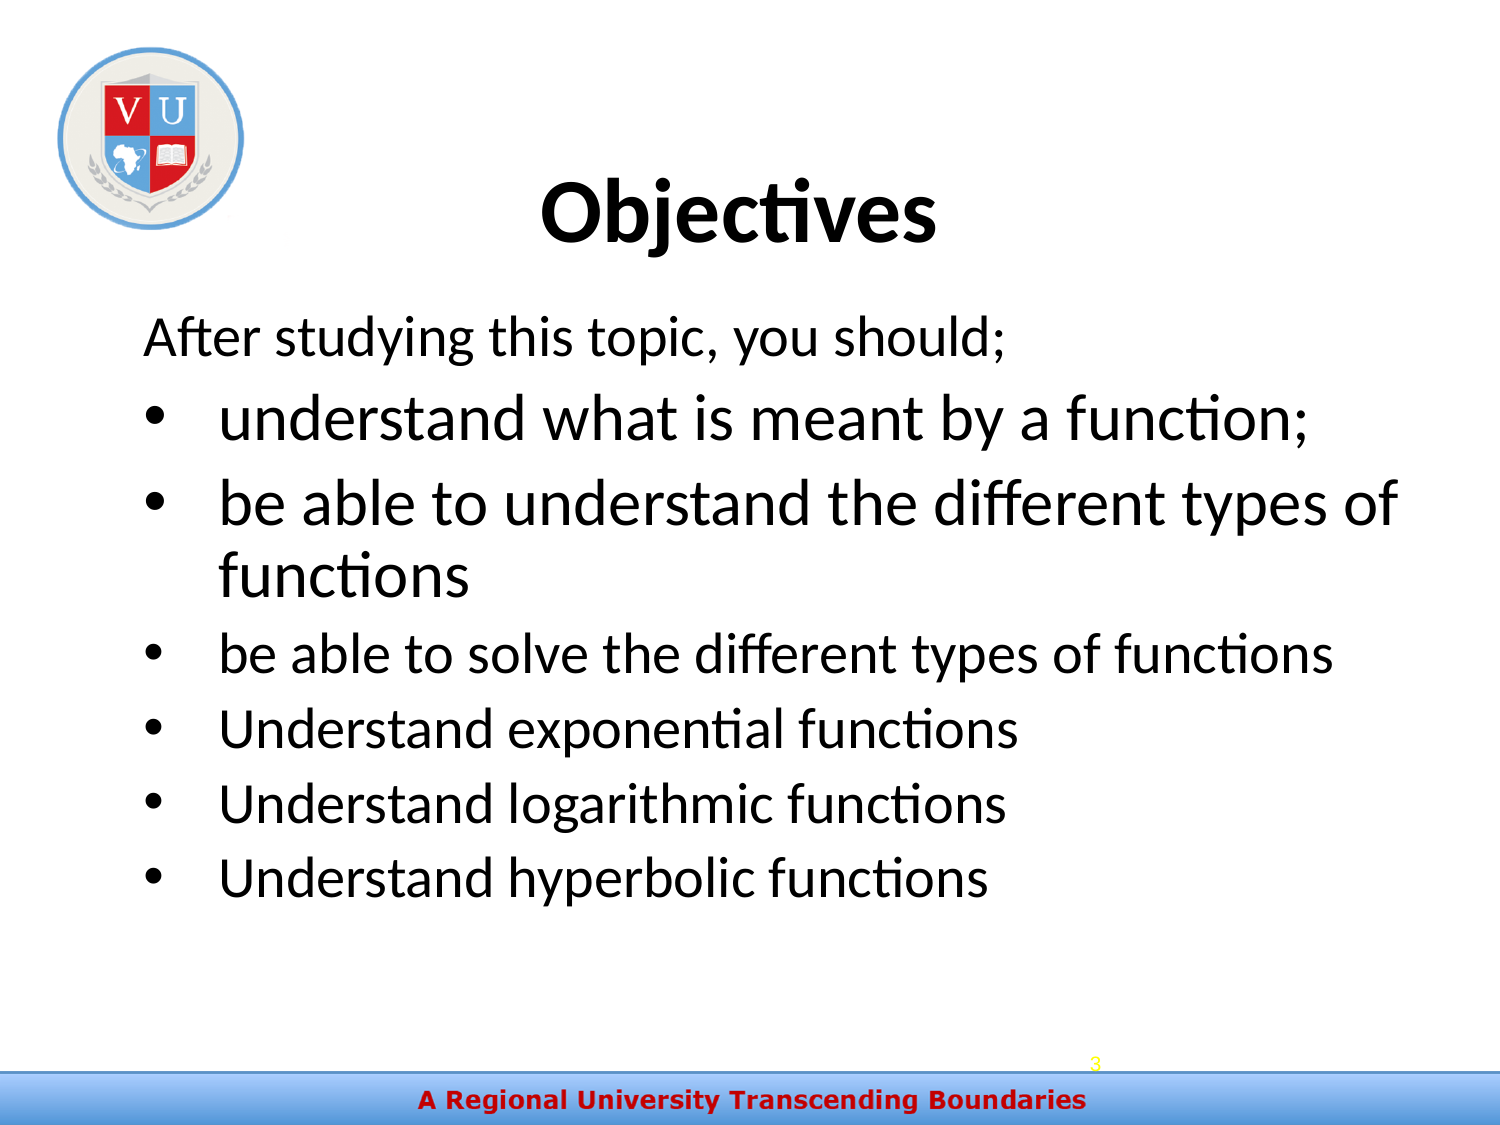

Objectives
After studying this topic, you should;
understand what is meant by a function;
be able to understand the different types of functions
be able to solve the different types of functions
Understand exponential functions
Understand logarithmic functions
Understand hyperbolic functions
3